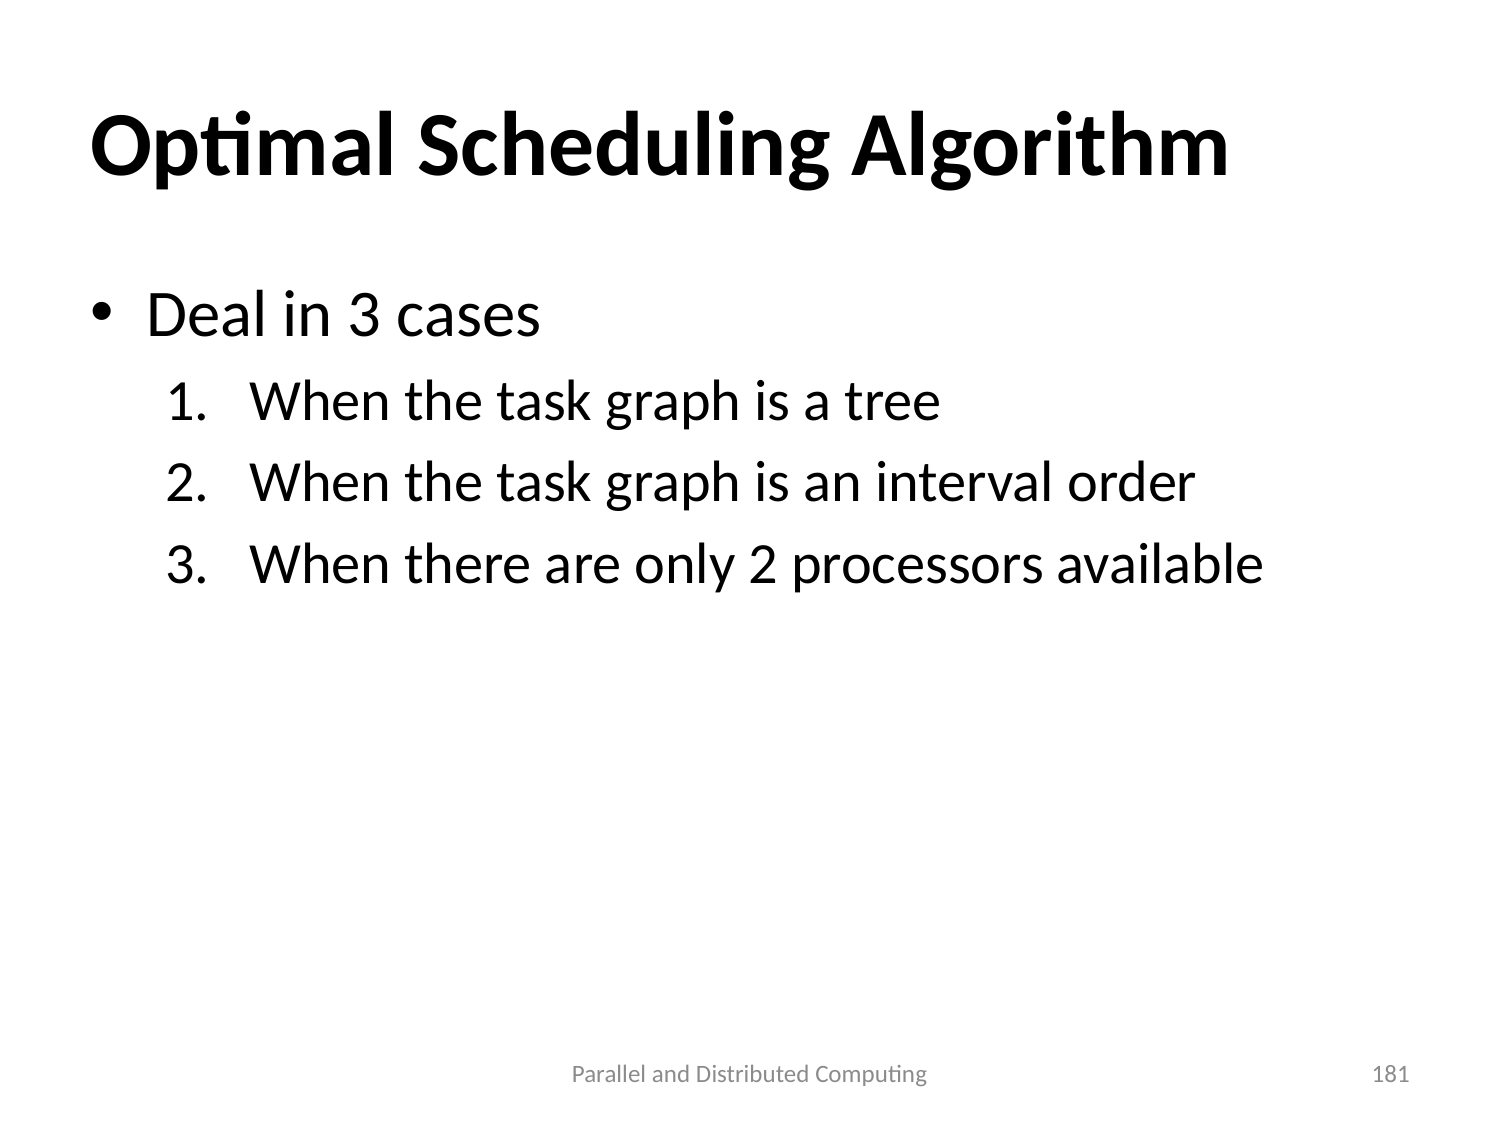

# Optimal Scheduling Algorithm
Deal in 3 cases
When the task graph is a tree
When the task graph is an interval order
When there are only 2 processors available
Parallel and Distributed Computing
181